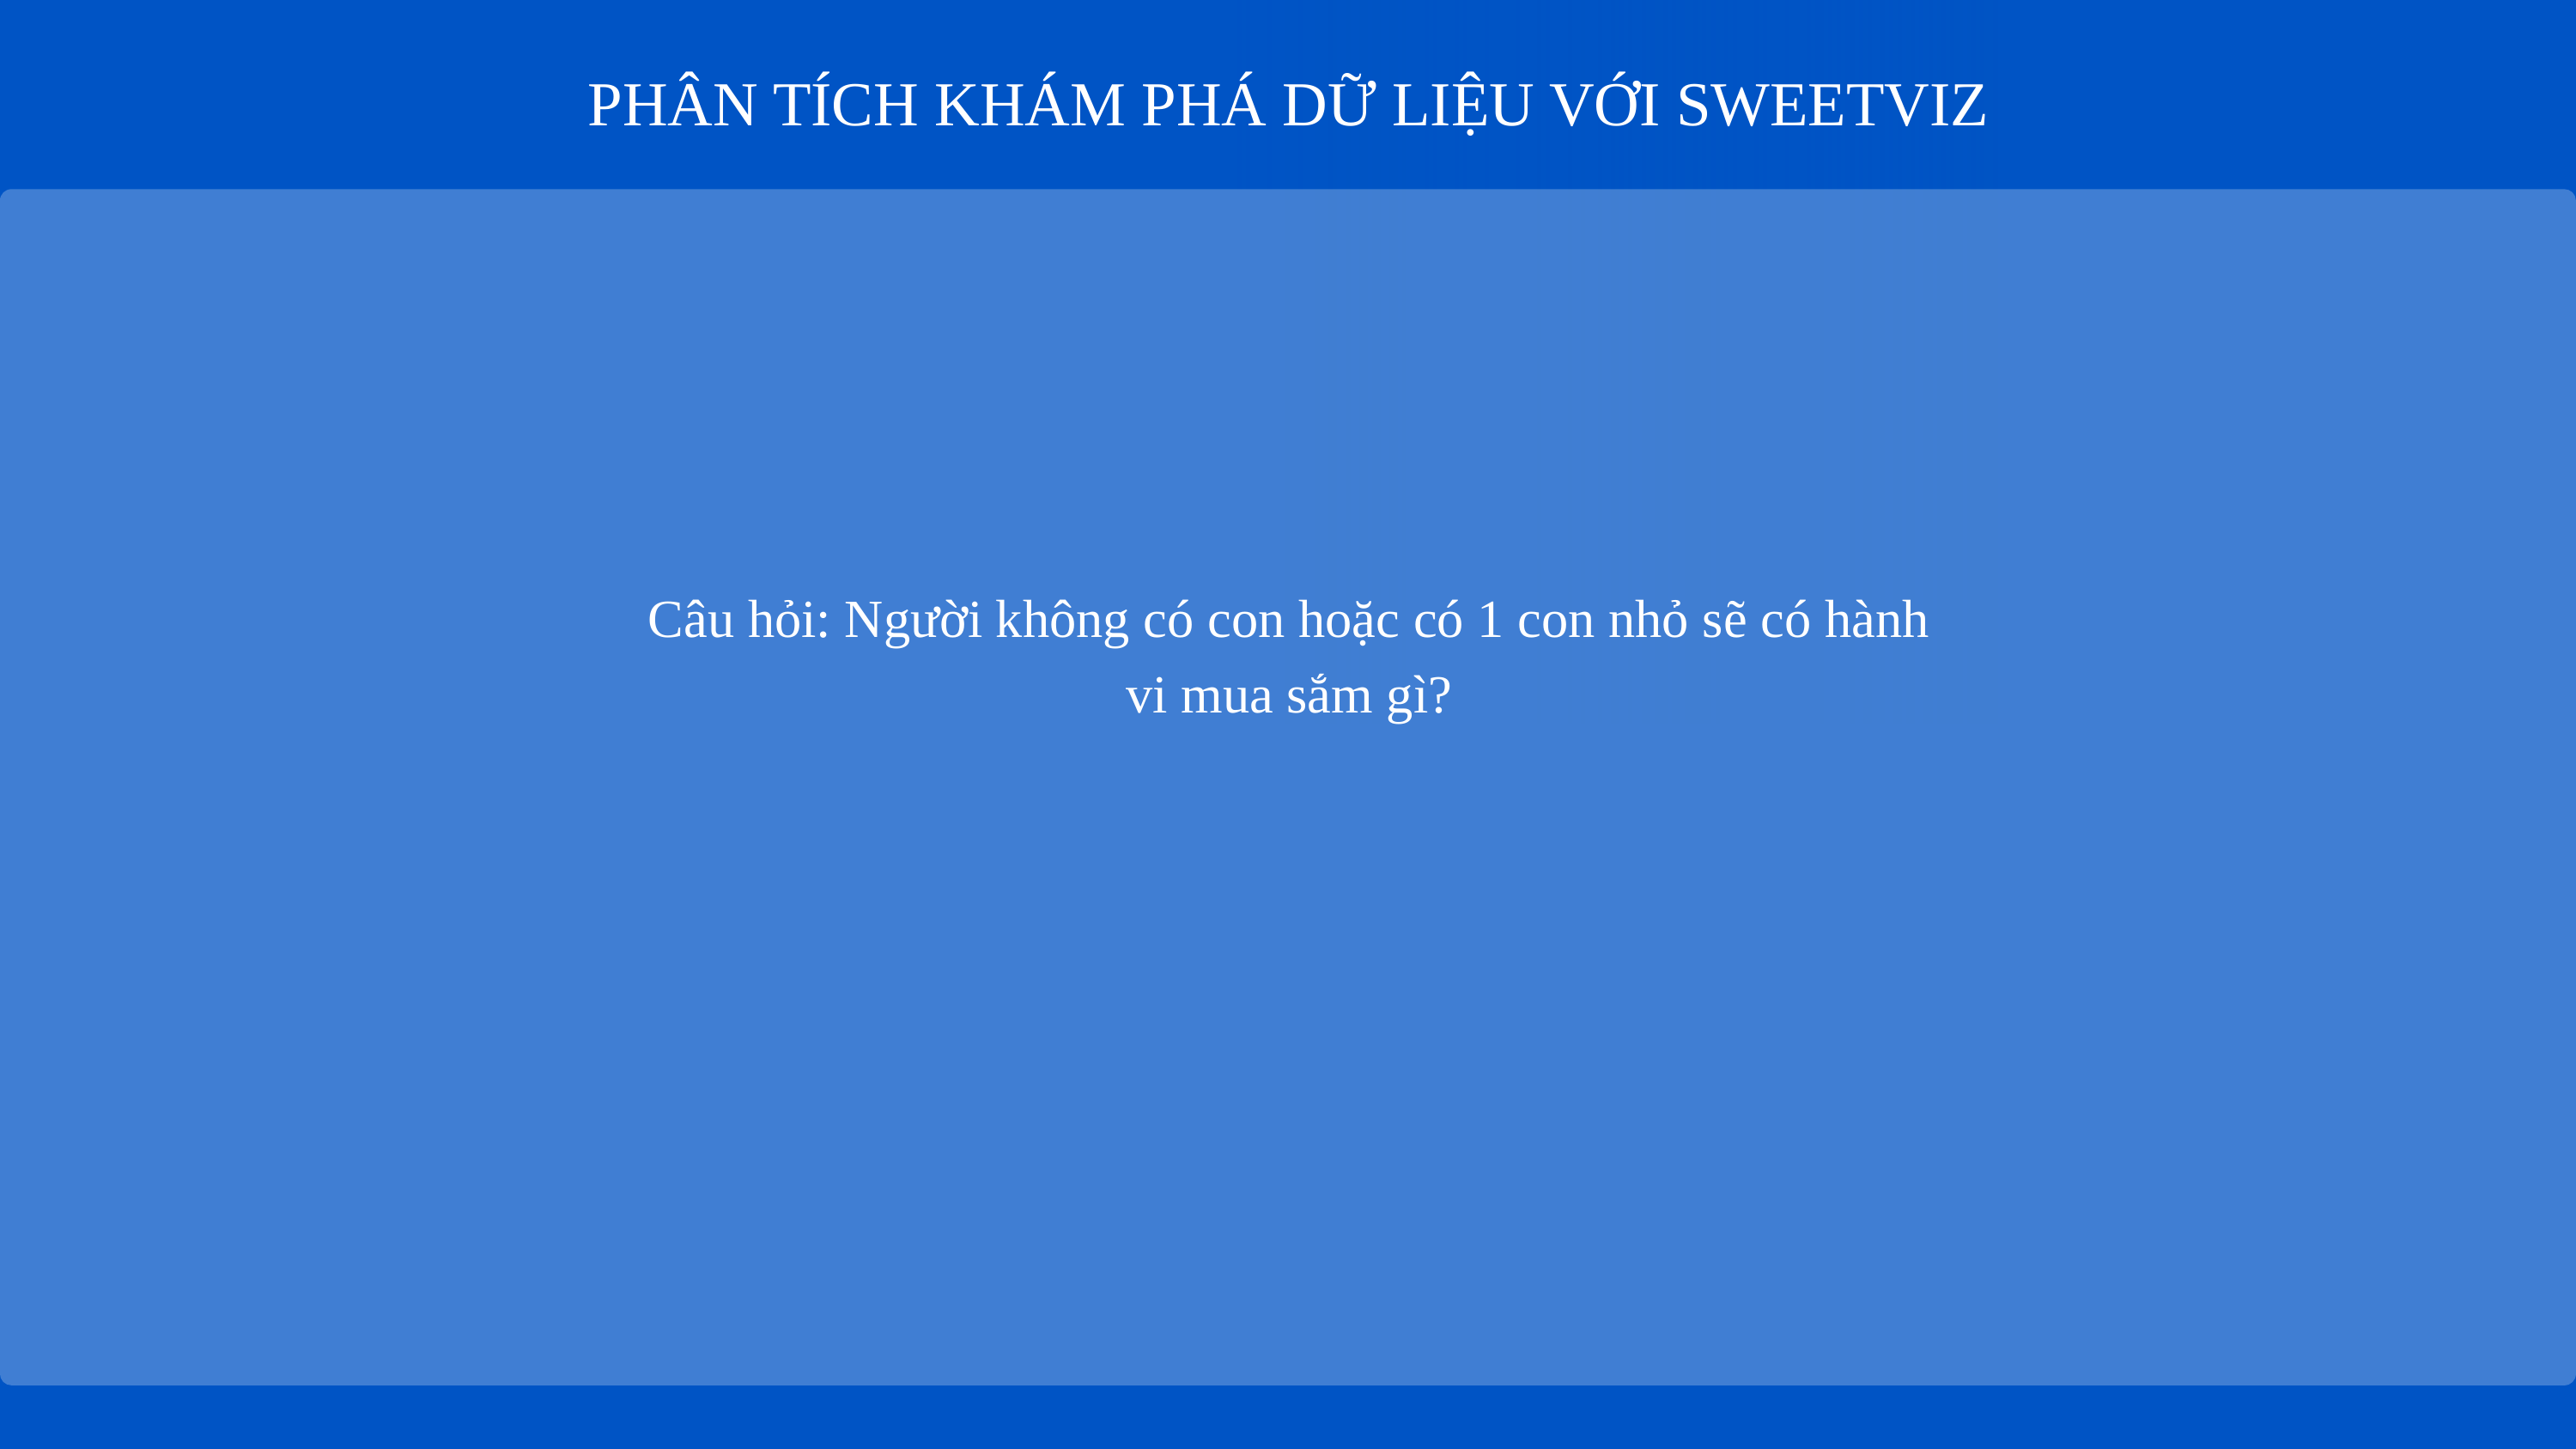

PHÂN TÍCH KHÁM PHÁ DỮ LIỆU VỚI SWEETVIZ

Câu hỏi: Người không có con hoặc có 1 con nhỏ sẽ có hành vi mua sắm gì?